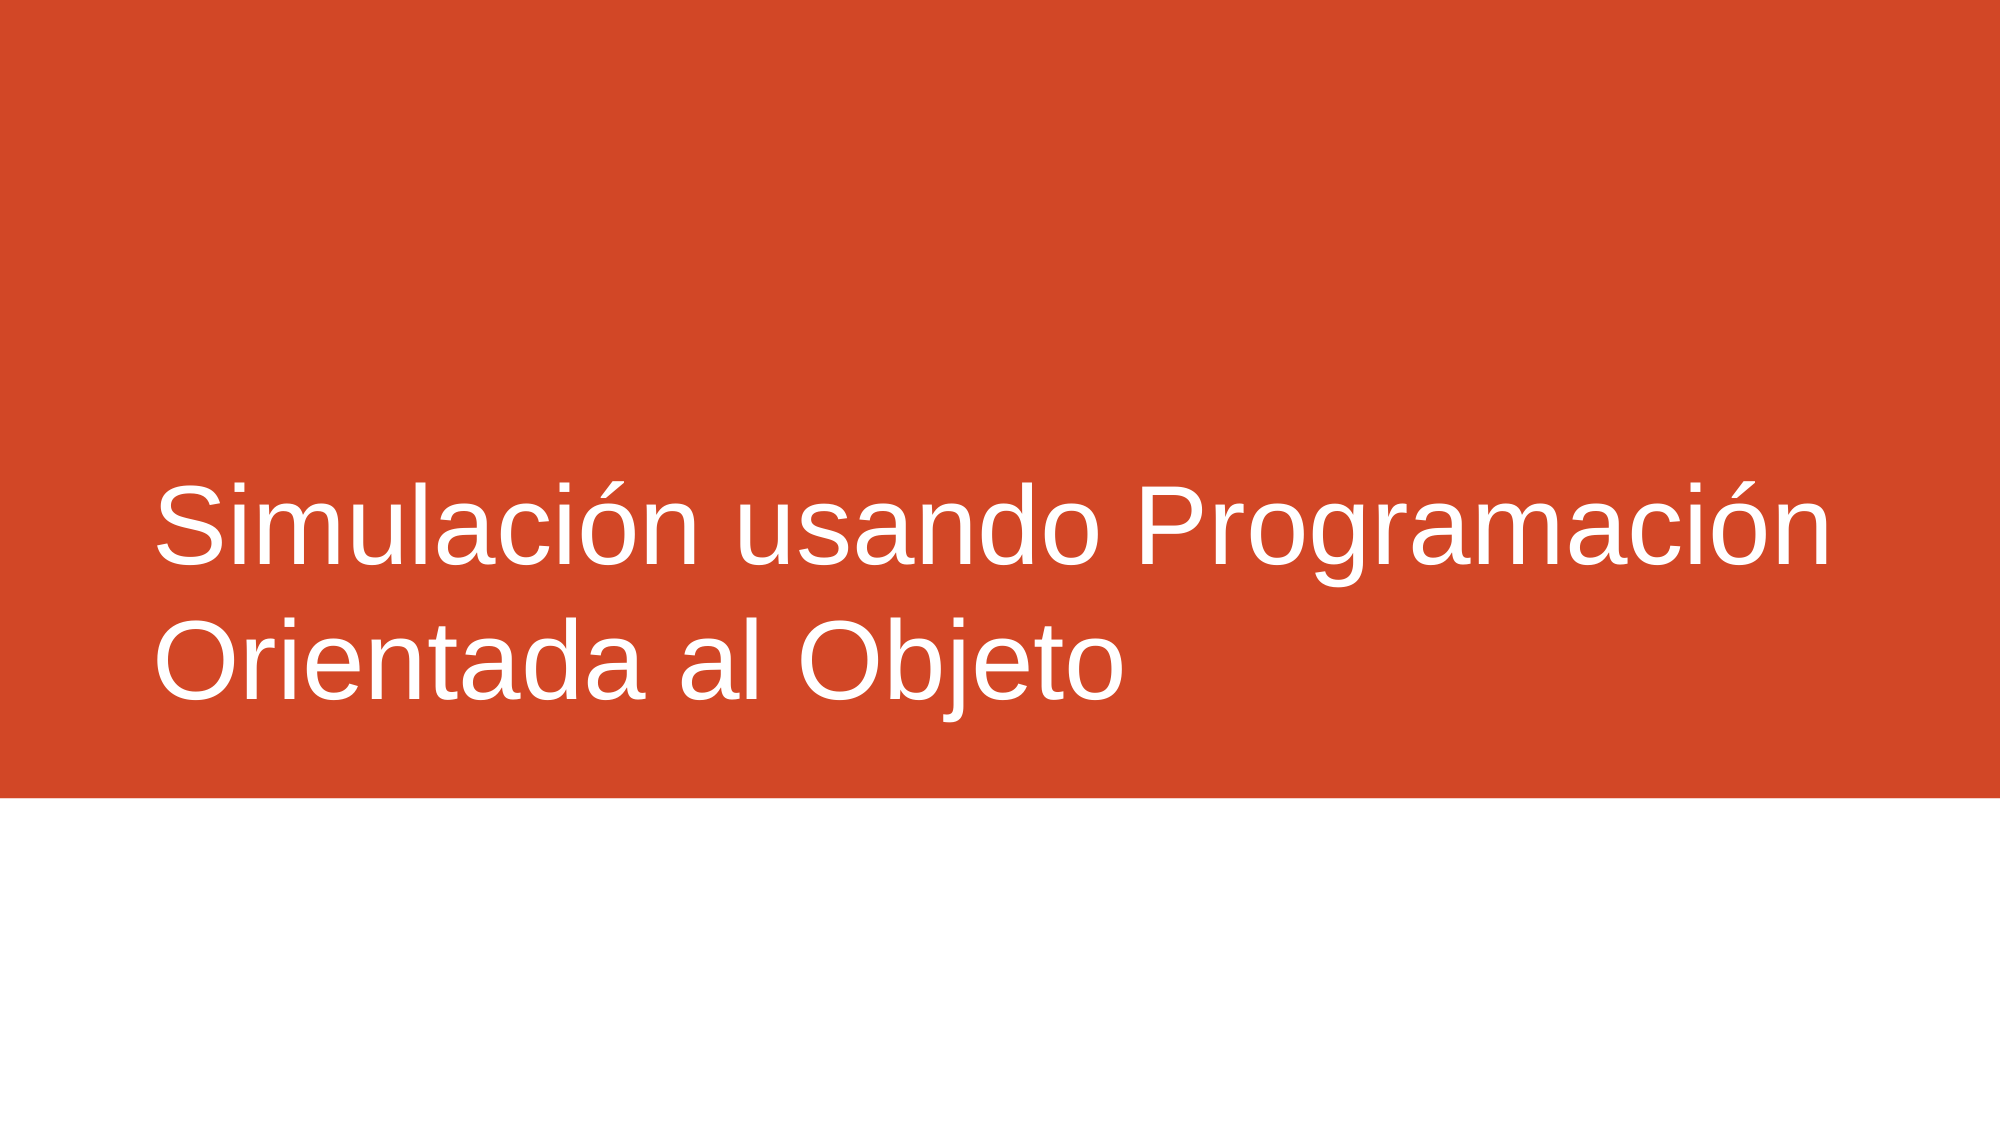

# Simulación usando Programación Orientada al Objeto